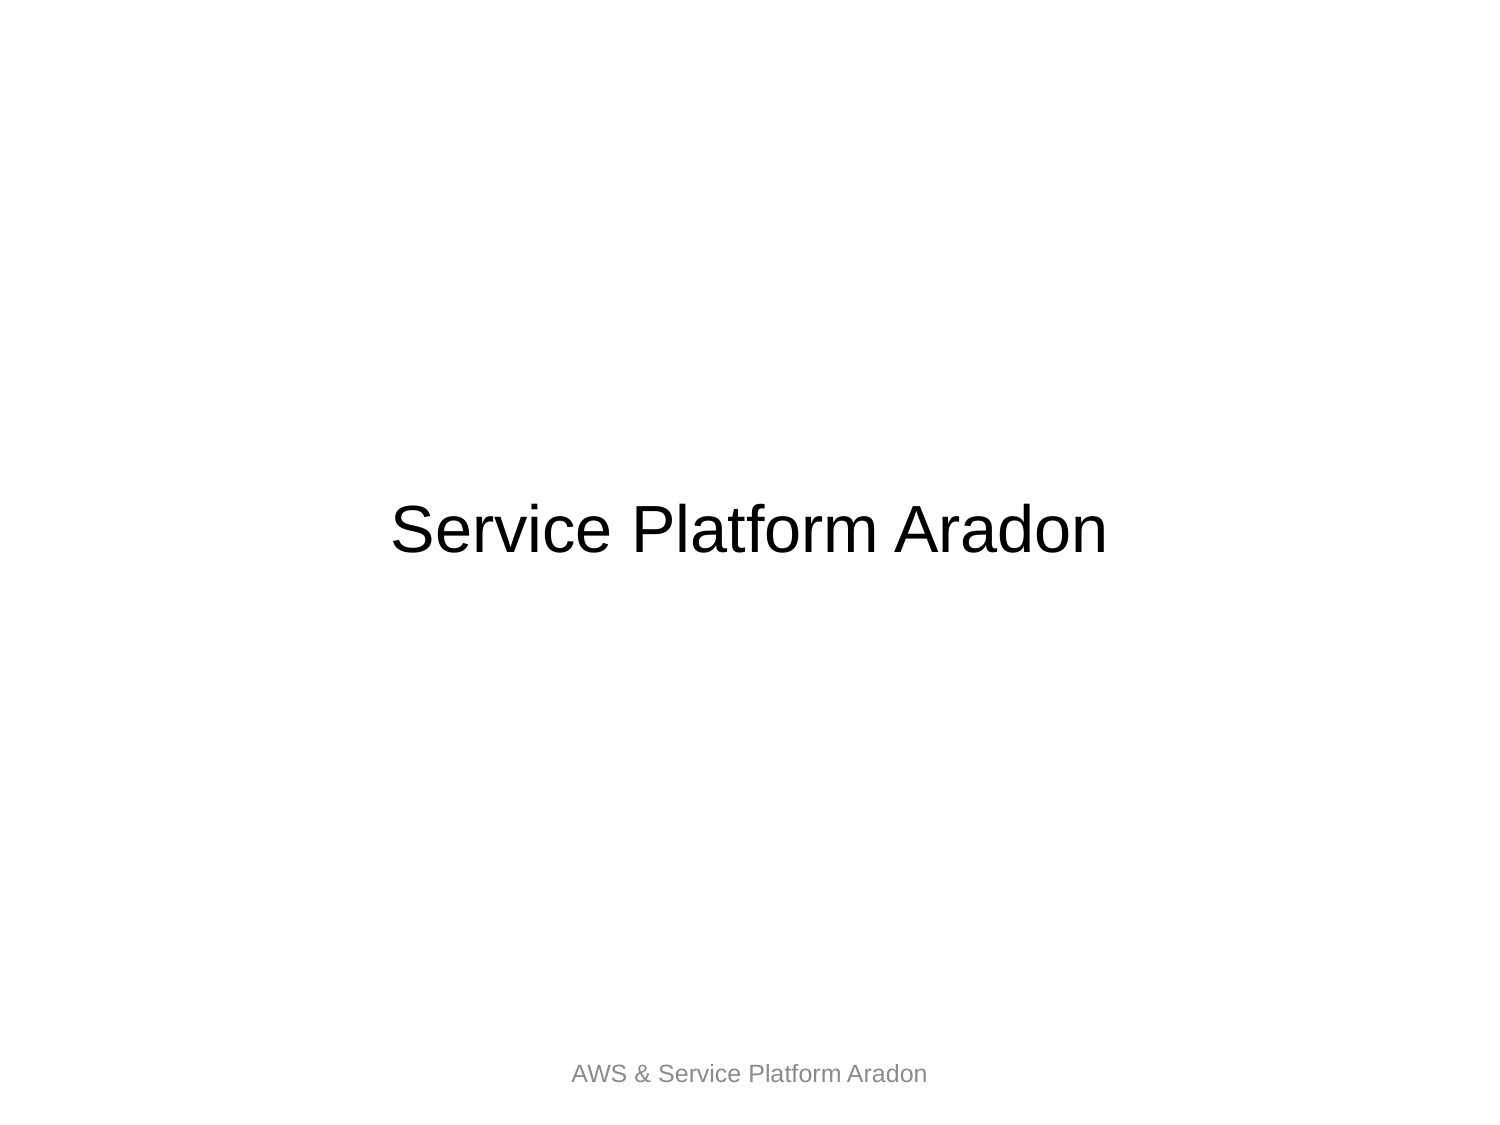

# Service Platform Aradon
AWS & Service Platform Aradon